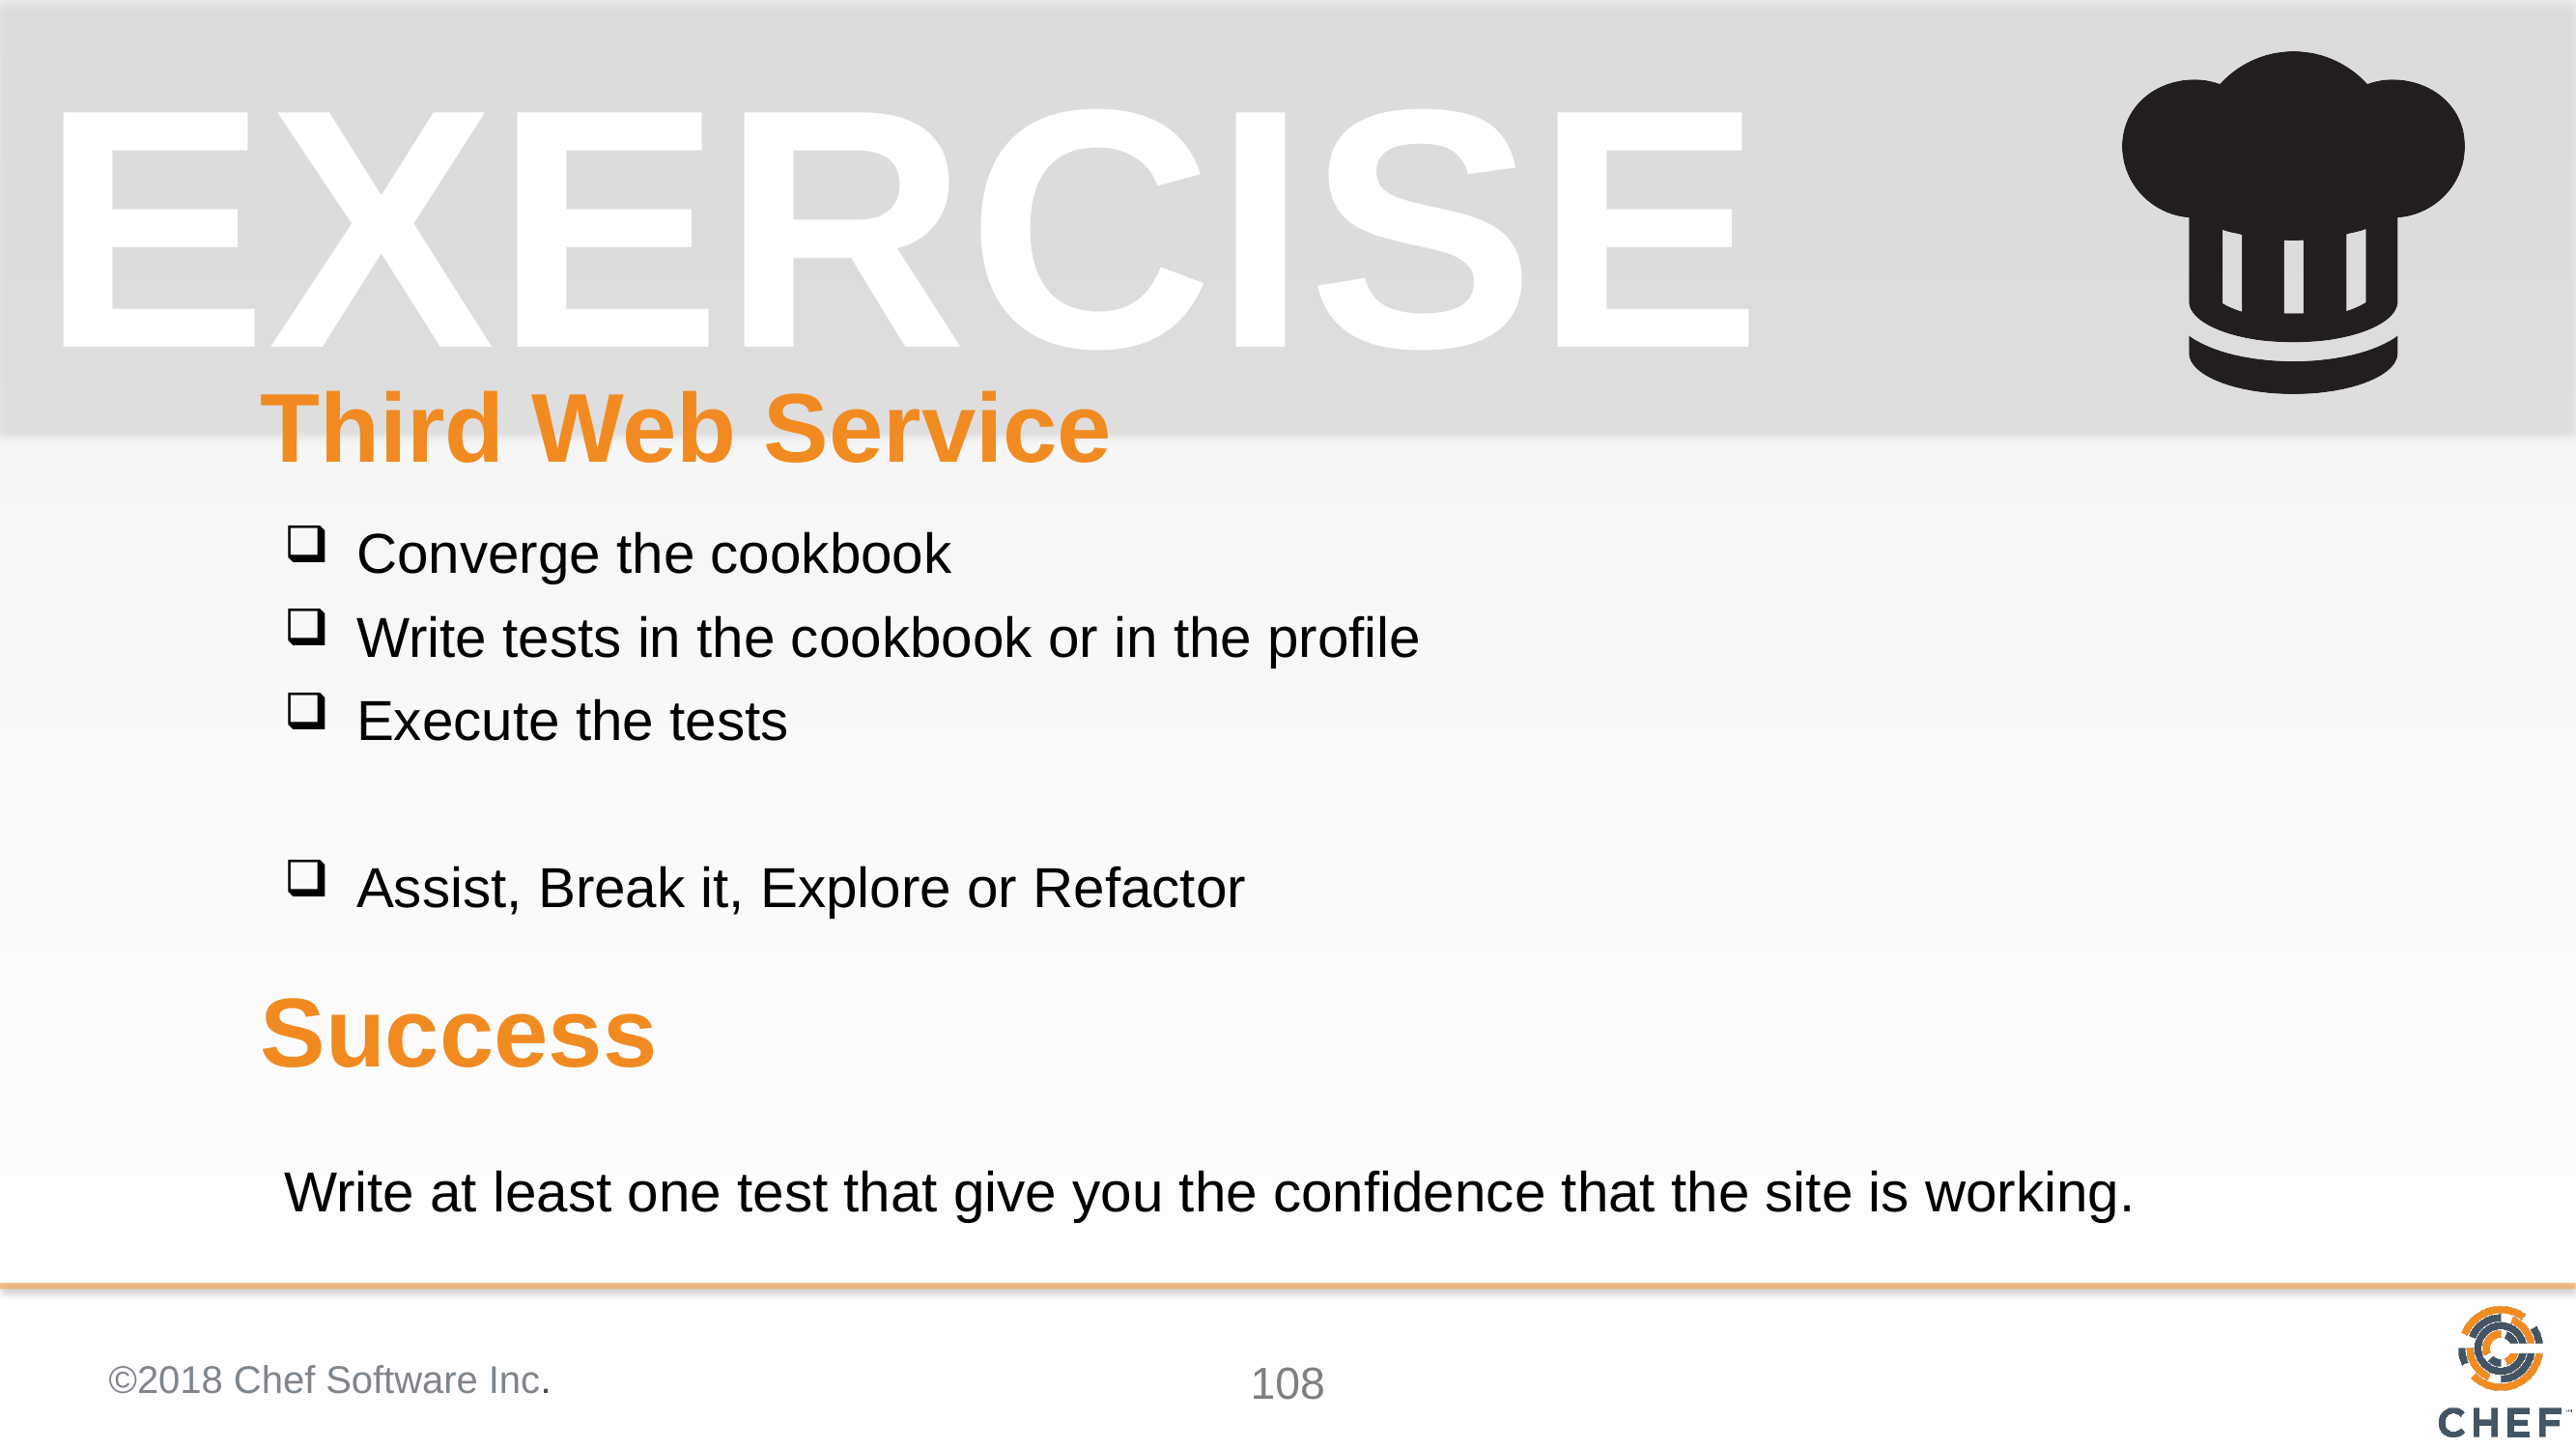

# Third Web Service
Converge the cookbook
Write tests in the cookbook or in the profile
Execute the tests

Assist, Break it, Explore or Refactor
Write at least one test that give you the confidence that the site is working.